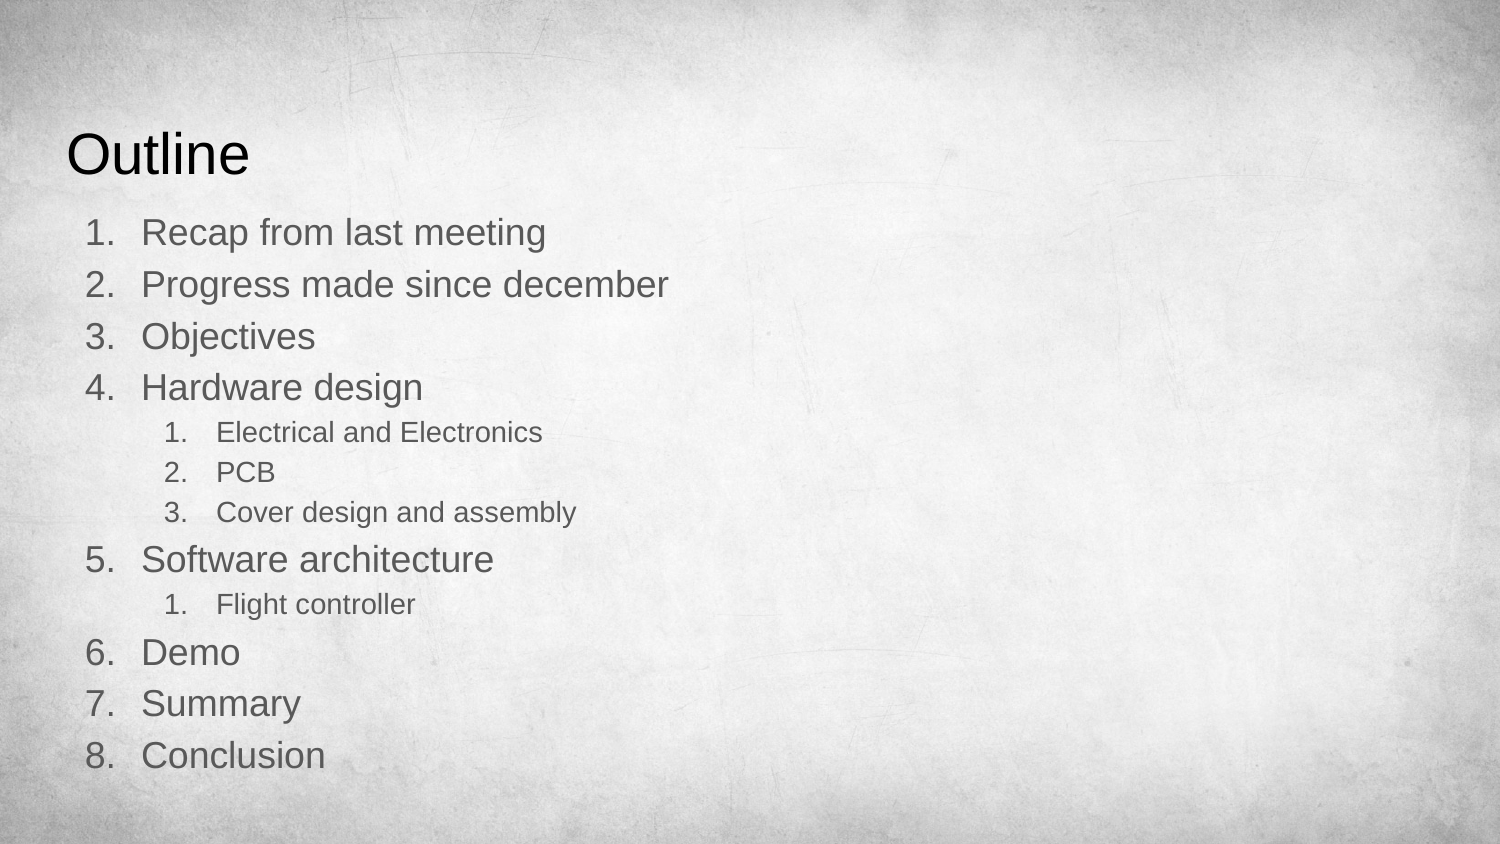

# Outline

Recap from last meeting
Progress made since december
Objectives
Hardware design
Electrical and Electronics
PCB
Cover design and assembly
Software architecture
Flight controller
Demo
Summary
Conclusion